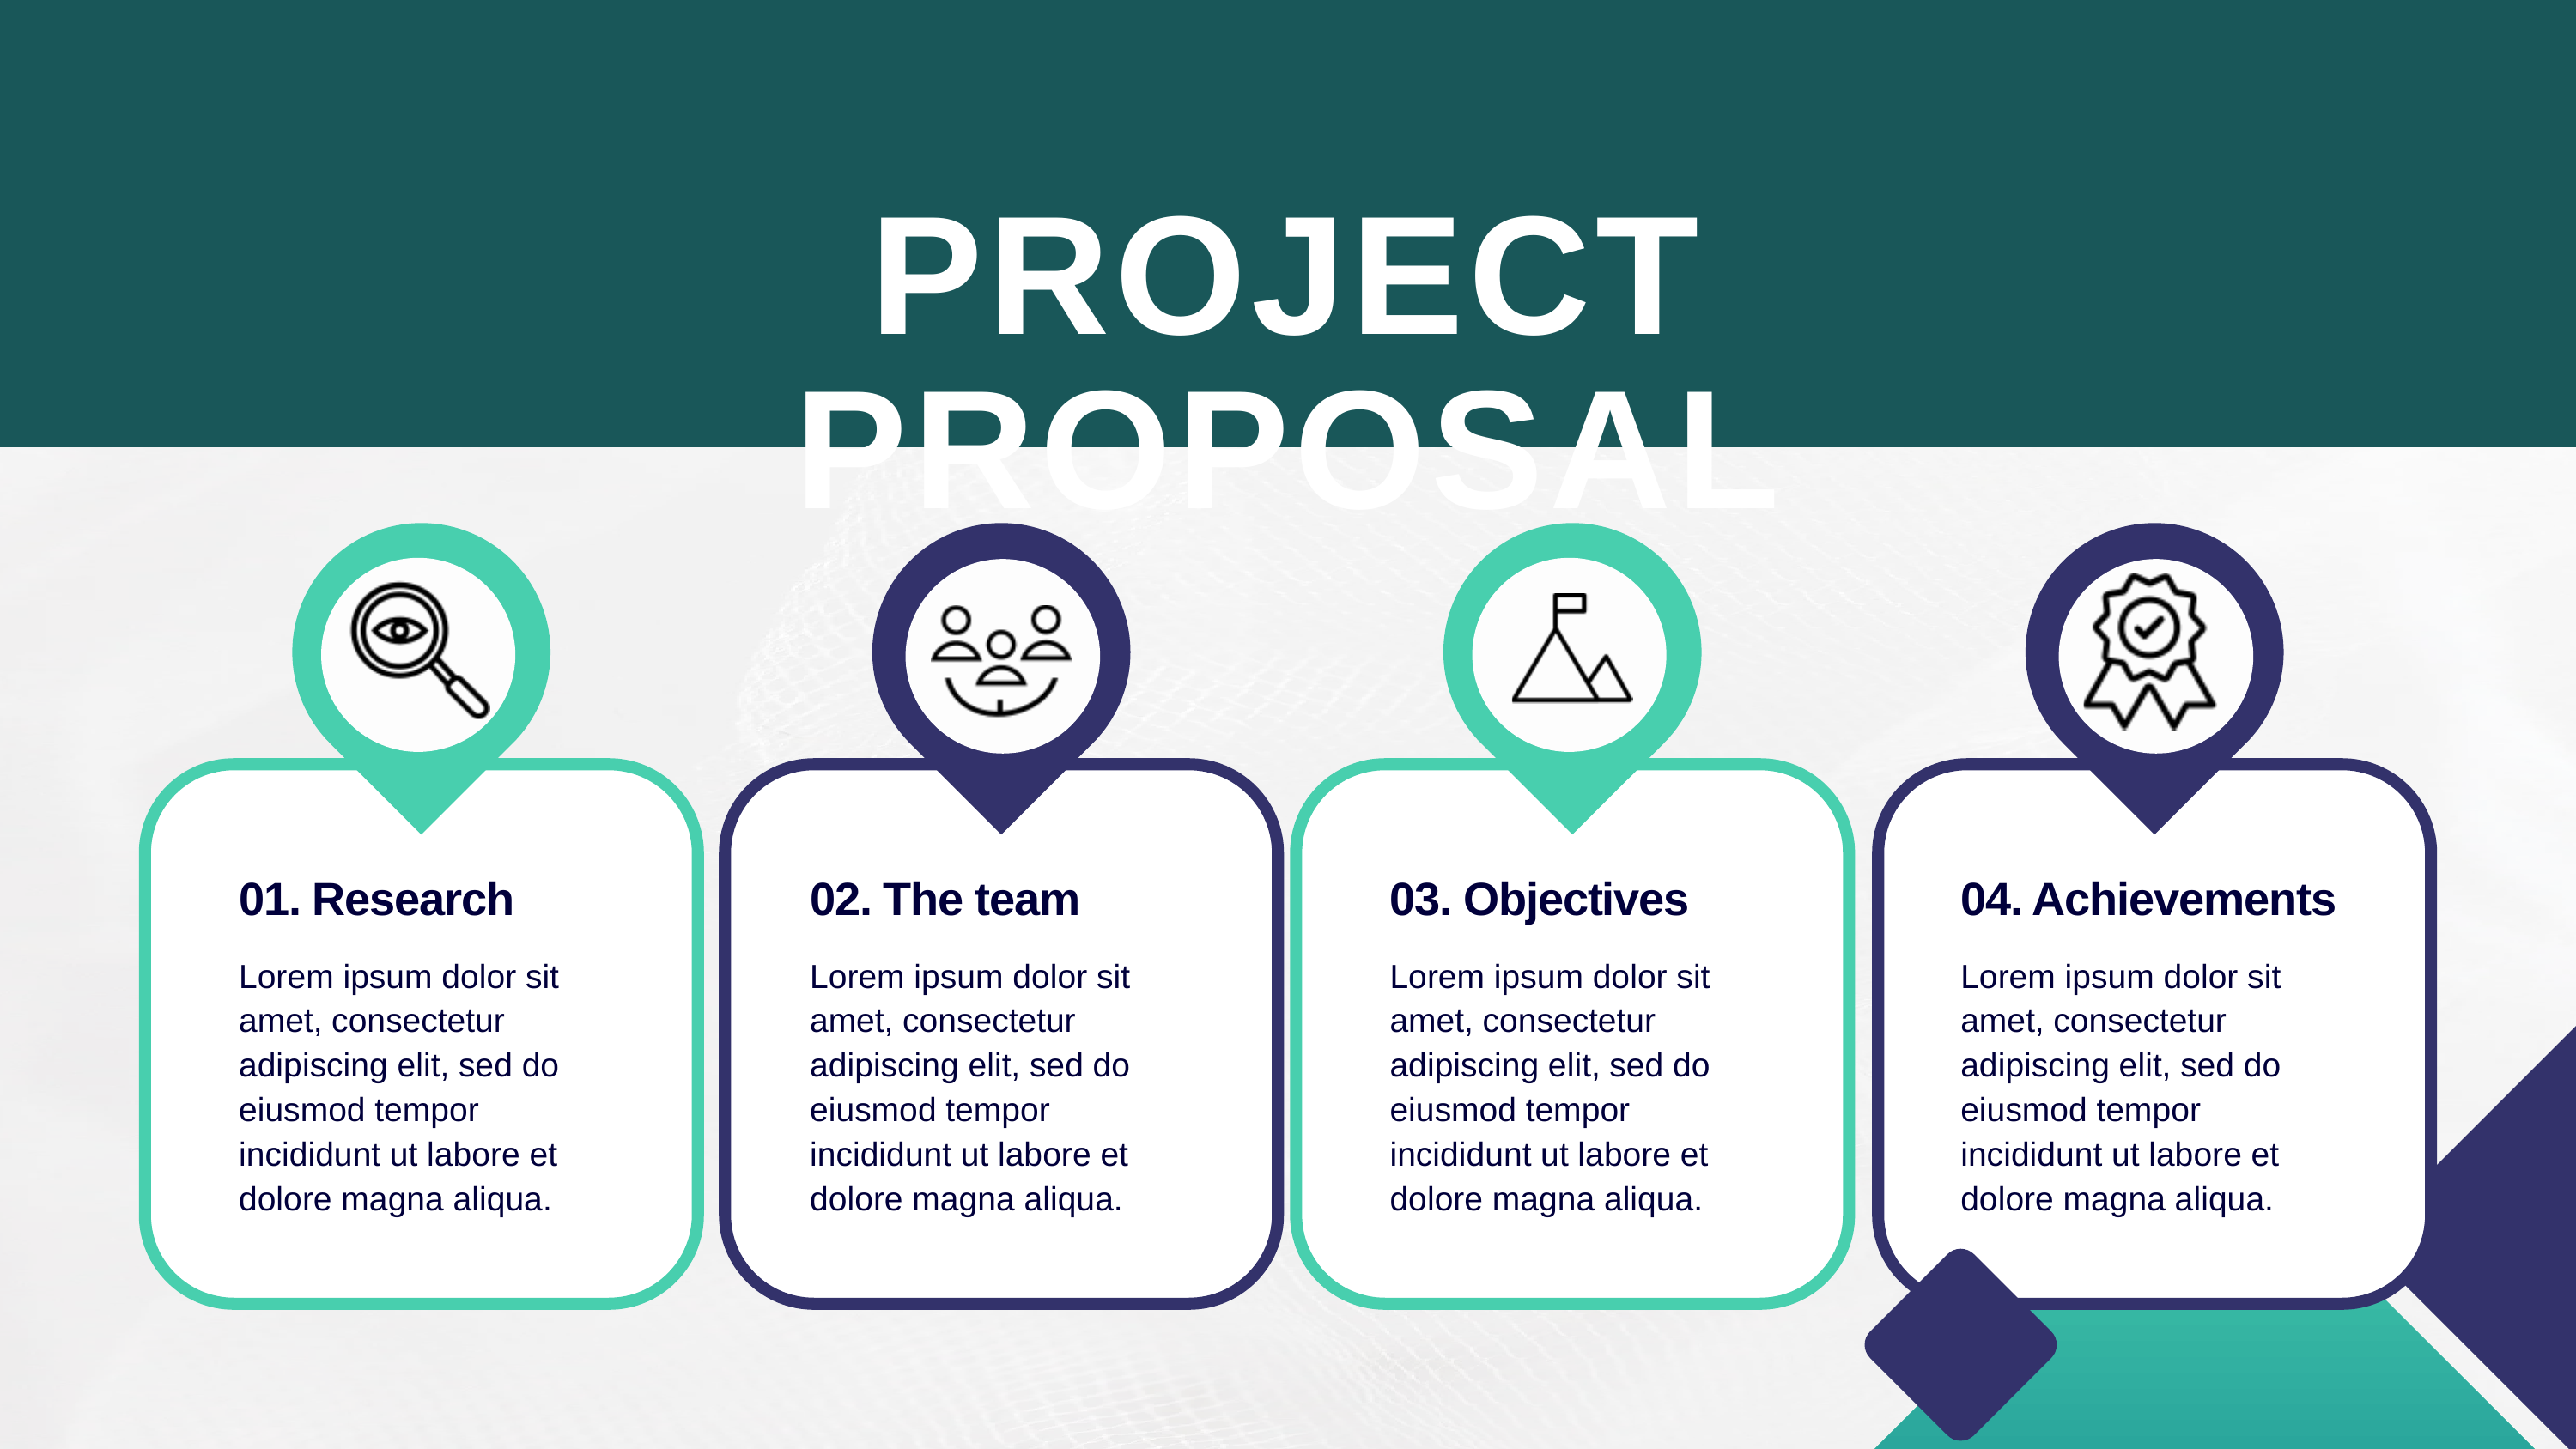

PROJECT PROPOSAL

01. Research
02. The team
03. Objectives
04. Achievements
Lorem ipsum dolor sit amet, consectetur adipiscing elit, sed do eiusmod tempor incididunt ut labore et dolore magna aliqua.
Lorem ipsum dolor sit amet, consectetur adipiscing elit, sed do eiusmod tempor incididunt ut labore et dolore magna aliqua.
Lorem ipsum dolor sit amet, consectetur adipiscing elit, sed do eiusmod tempor incididunt ut labore et dolore magna aliqua.
Lorem ipsum dolor sit amet, consectetur adipiscing elit, sed do eiusmod tempor incididunt ut labore et dolore magna aliqua.